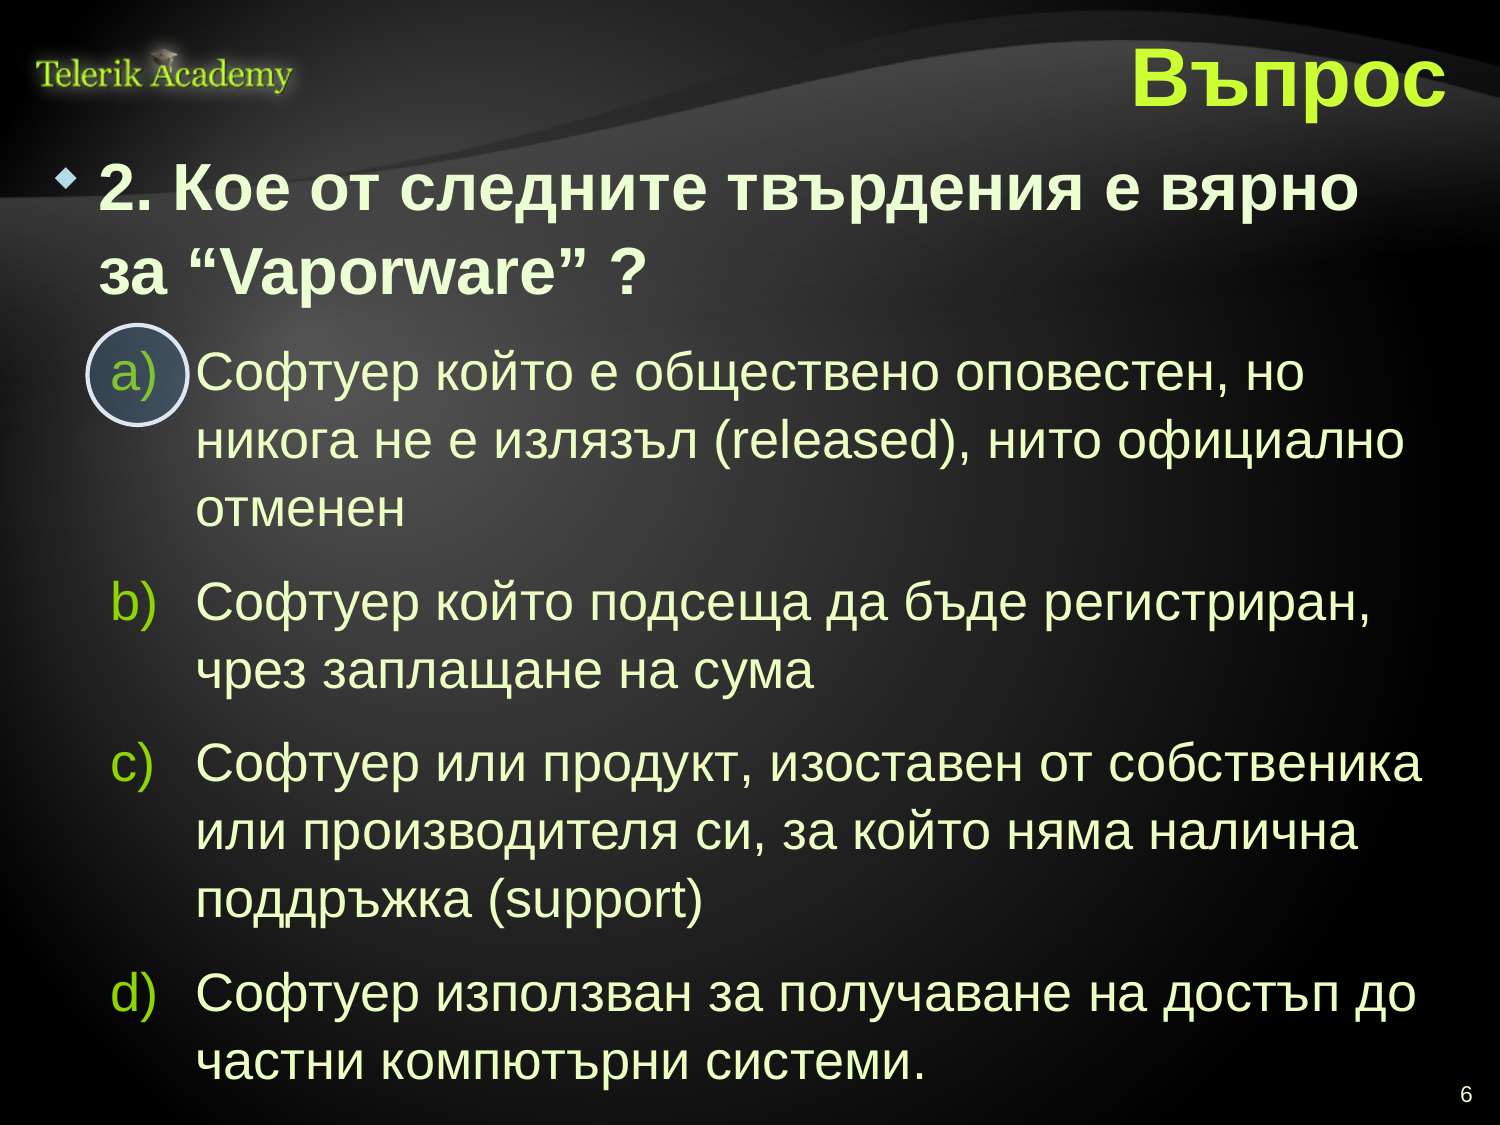

# Въпрос
2. Кое от следните твърдения е вярно за “Vaporware” ?
Софтуер който е обществено оповестен, но никога не е излязъл (released), нито официално отменен
Софтуер който подсеща да бъде регистриран, чрез заплащане на сума
Софтуер или продукт, изоставен от собственика или производителя си, за който няма налична поддръжка (support)
Софтуер използван за получаване на достъп до частни компютърни системи.

6